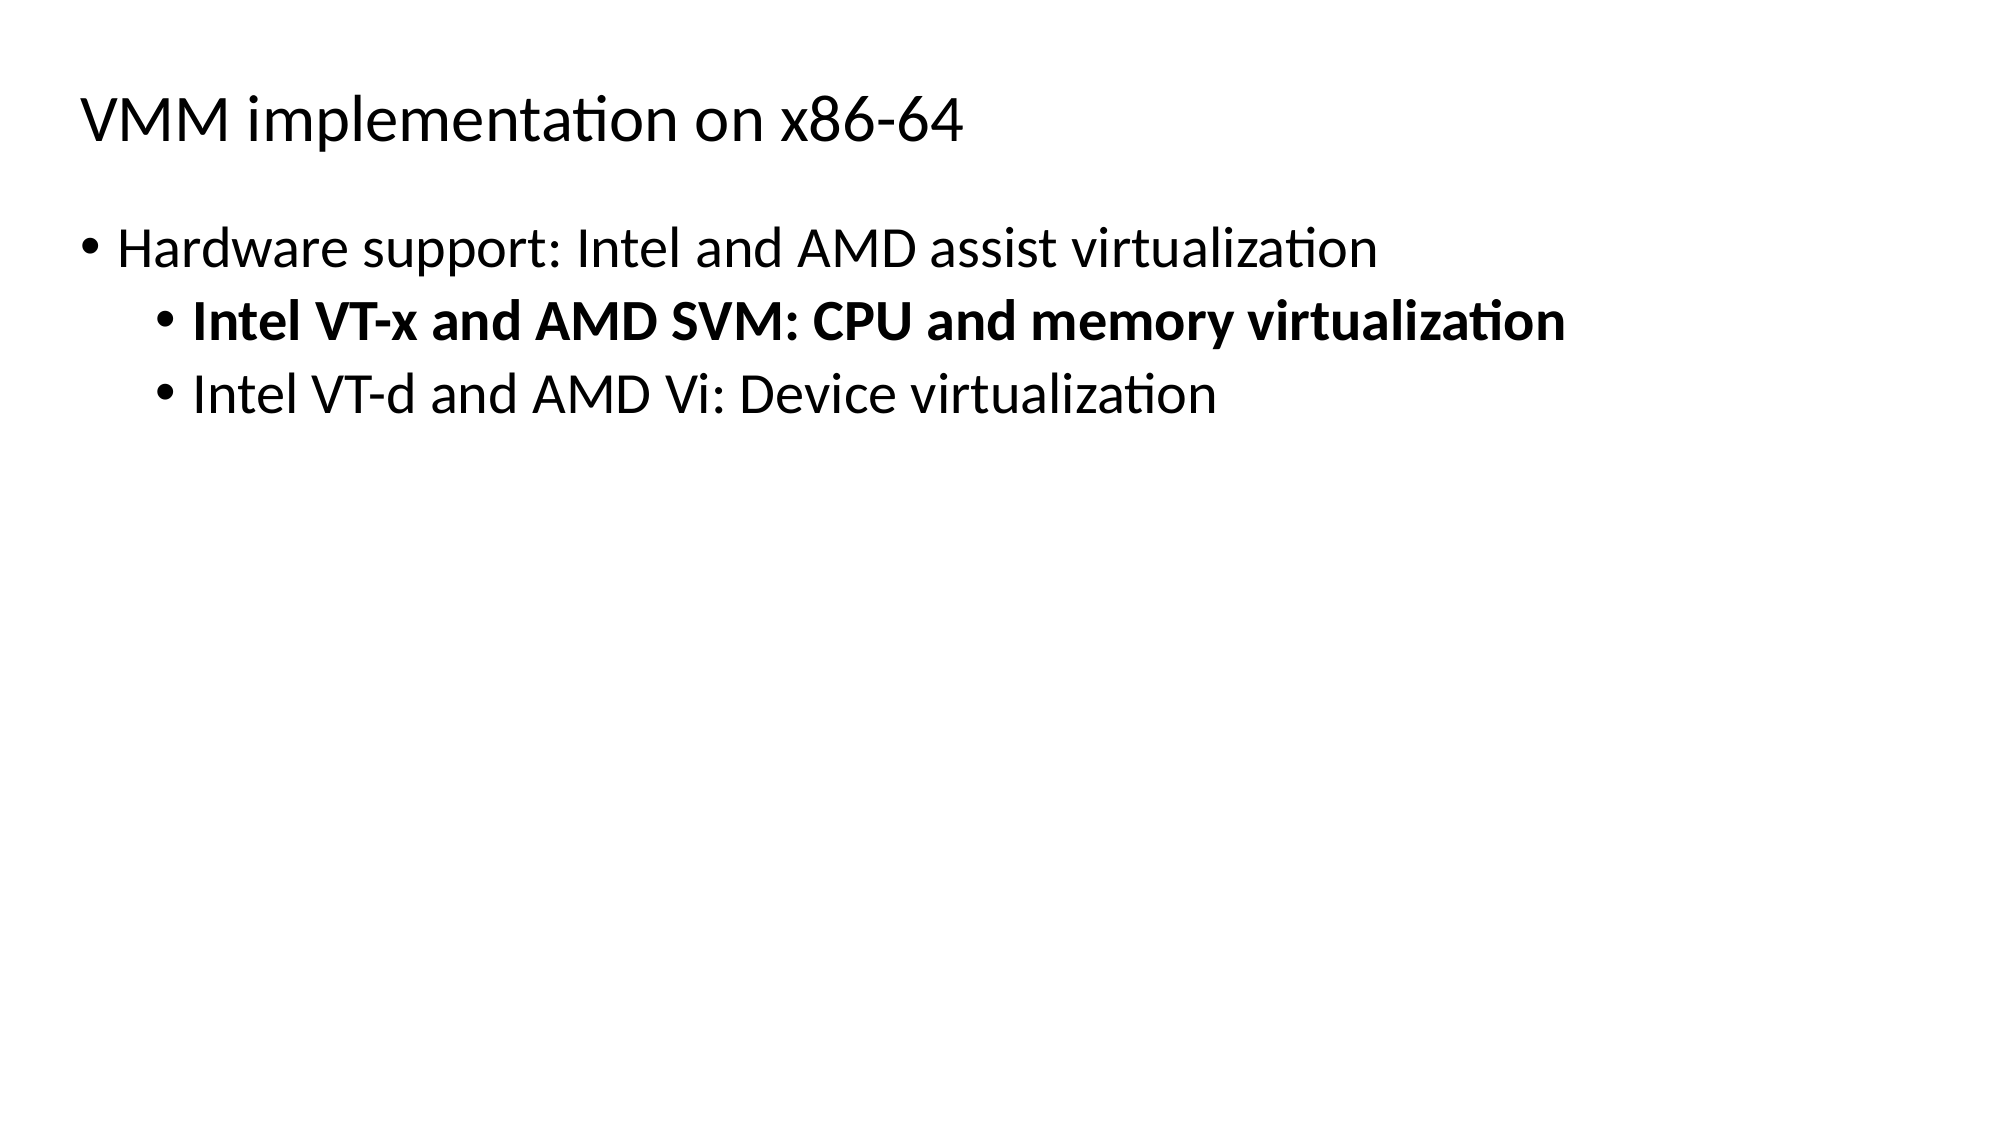

# VMM implementation on x86-64

Hardware support: Intel and AMD assist virtualization
Intel VT-x and AMD SVM: CPU and memory virtualization
Intel VT-d and AMD Vi: Device virtualization